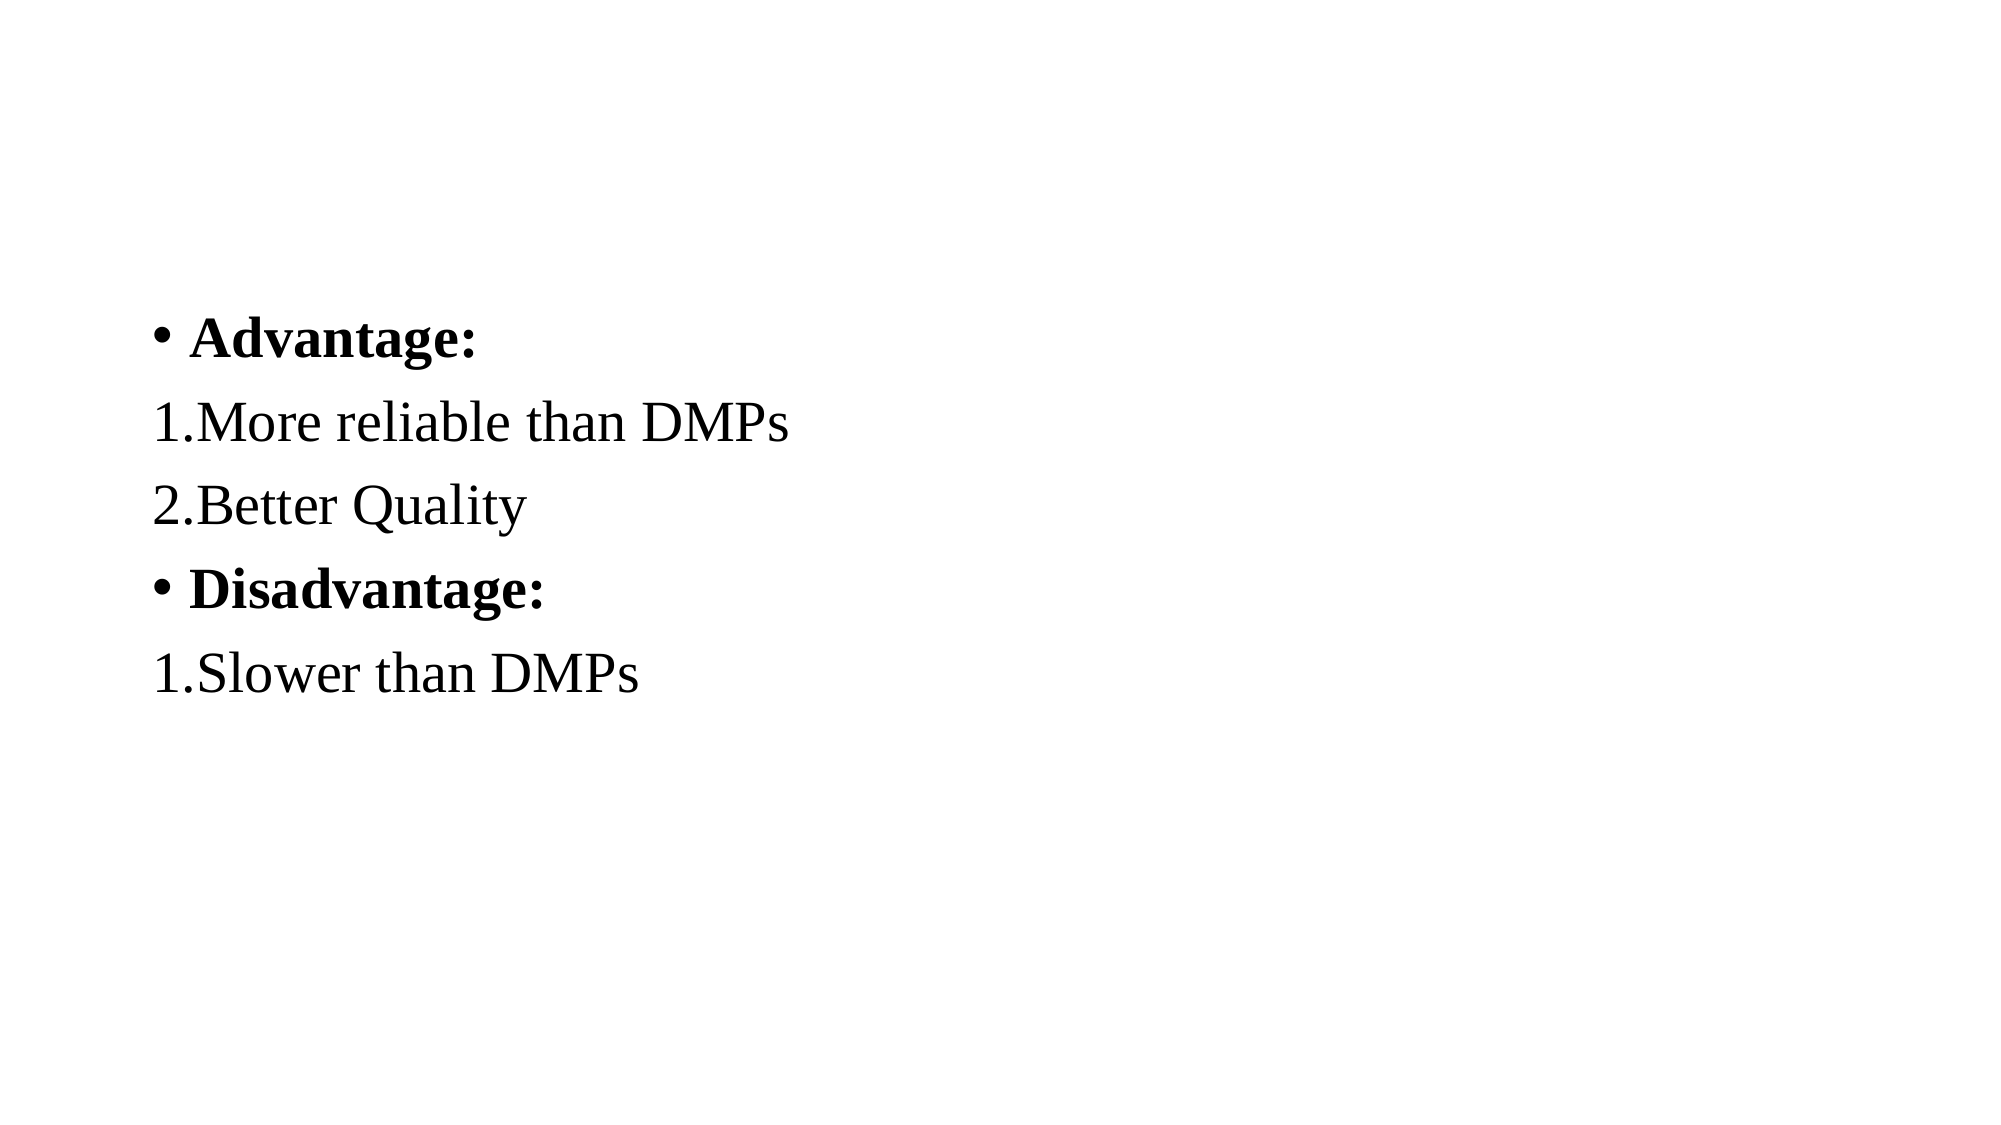

#
Advantage:
More reliable than DMPs
Better Quality
Disadvantage:
Slower than DMPs